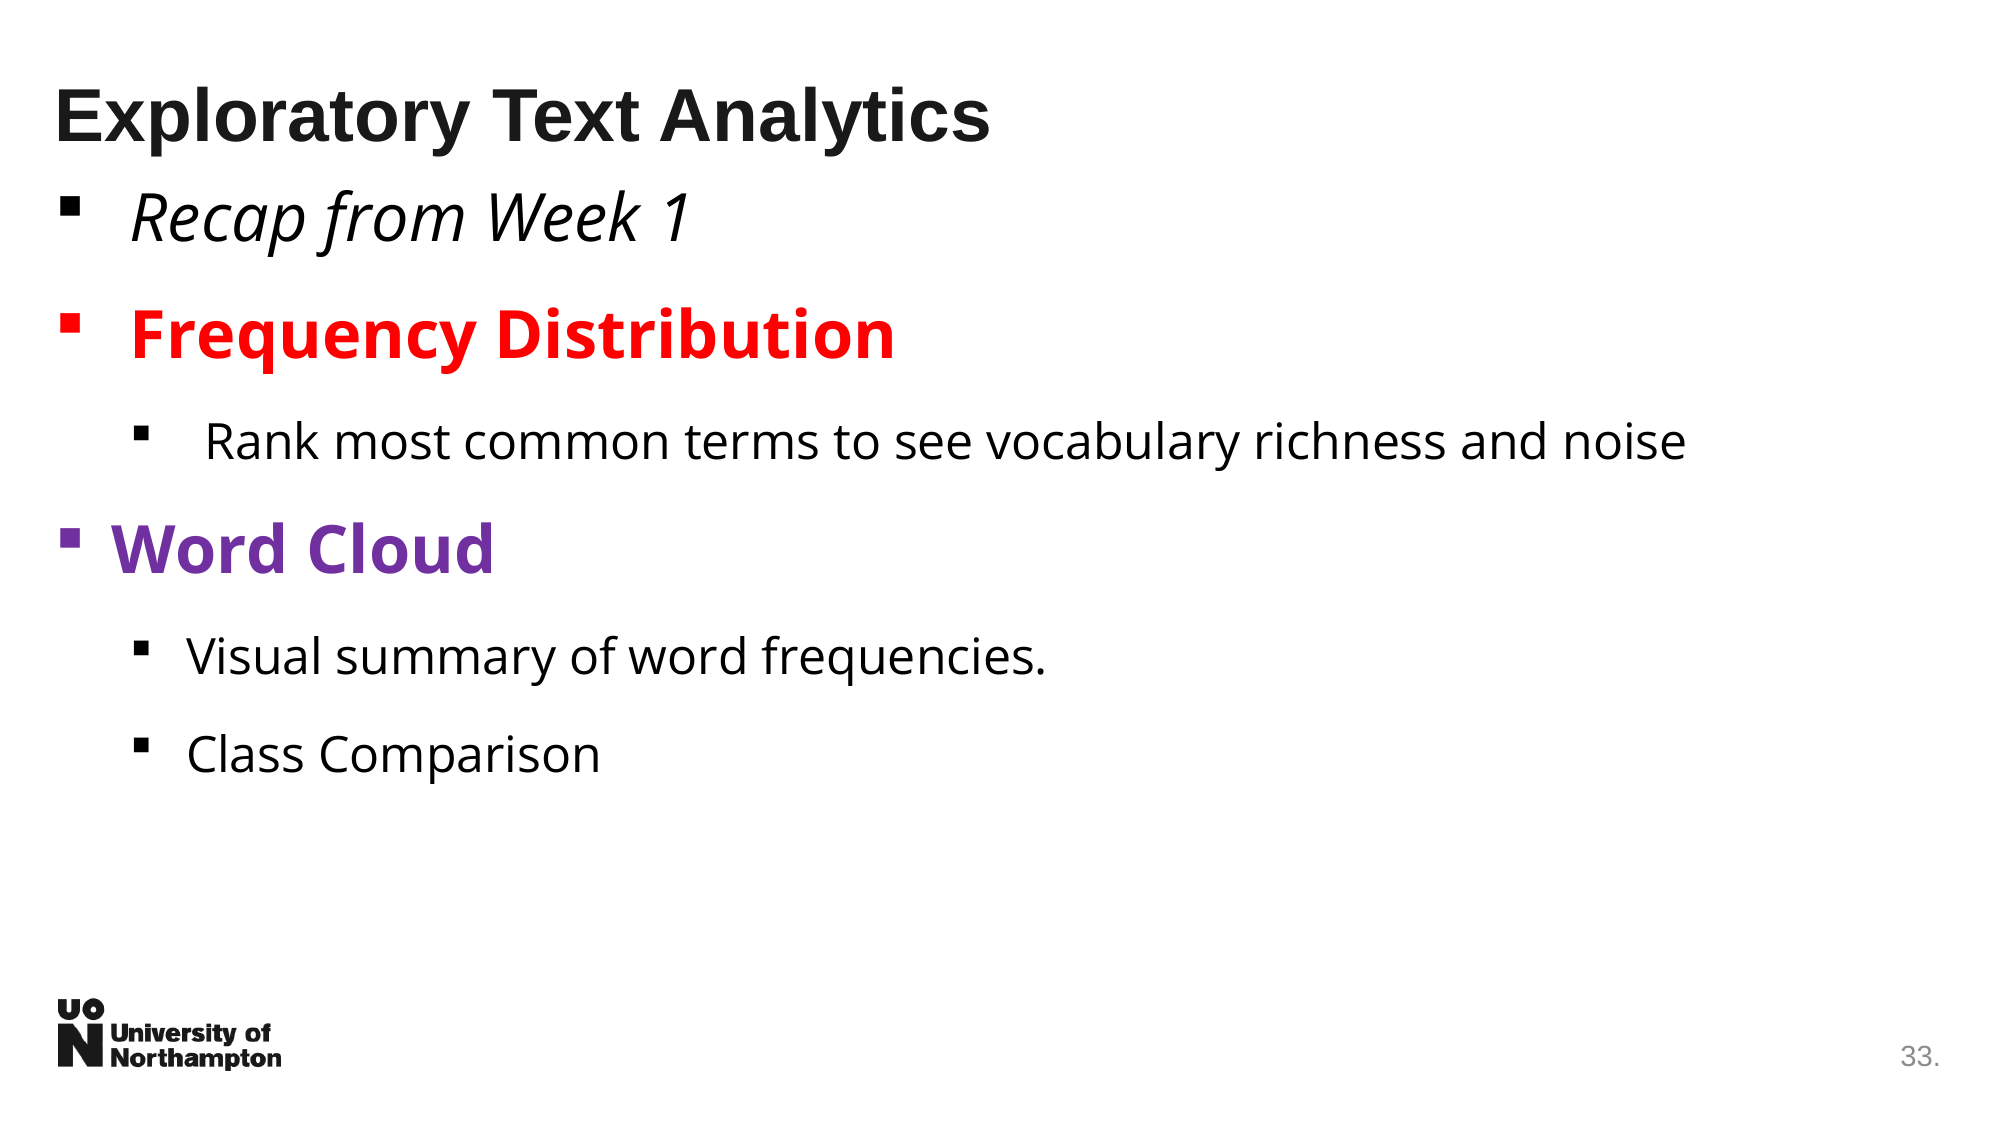

# Exploratory Text Analytics
Recap from Week 1
Frequency Distribution
Rank most common terms to see vocabulary richness and noise
Word Cloud
Visual summary of word frequencies.
Class Comparison
33.